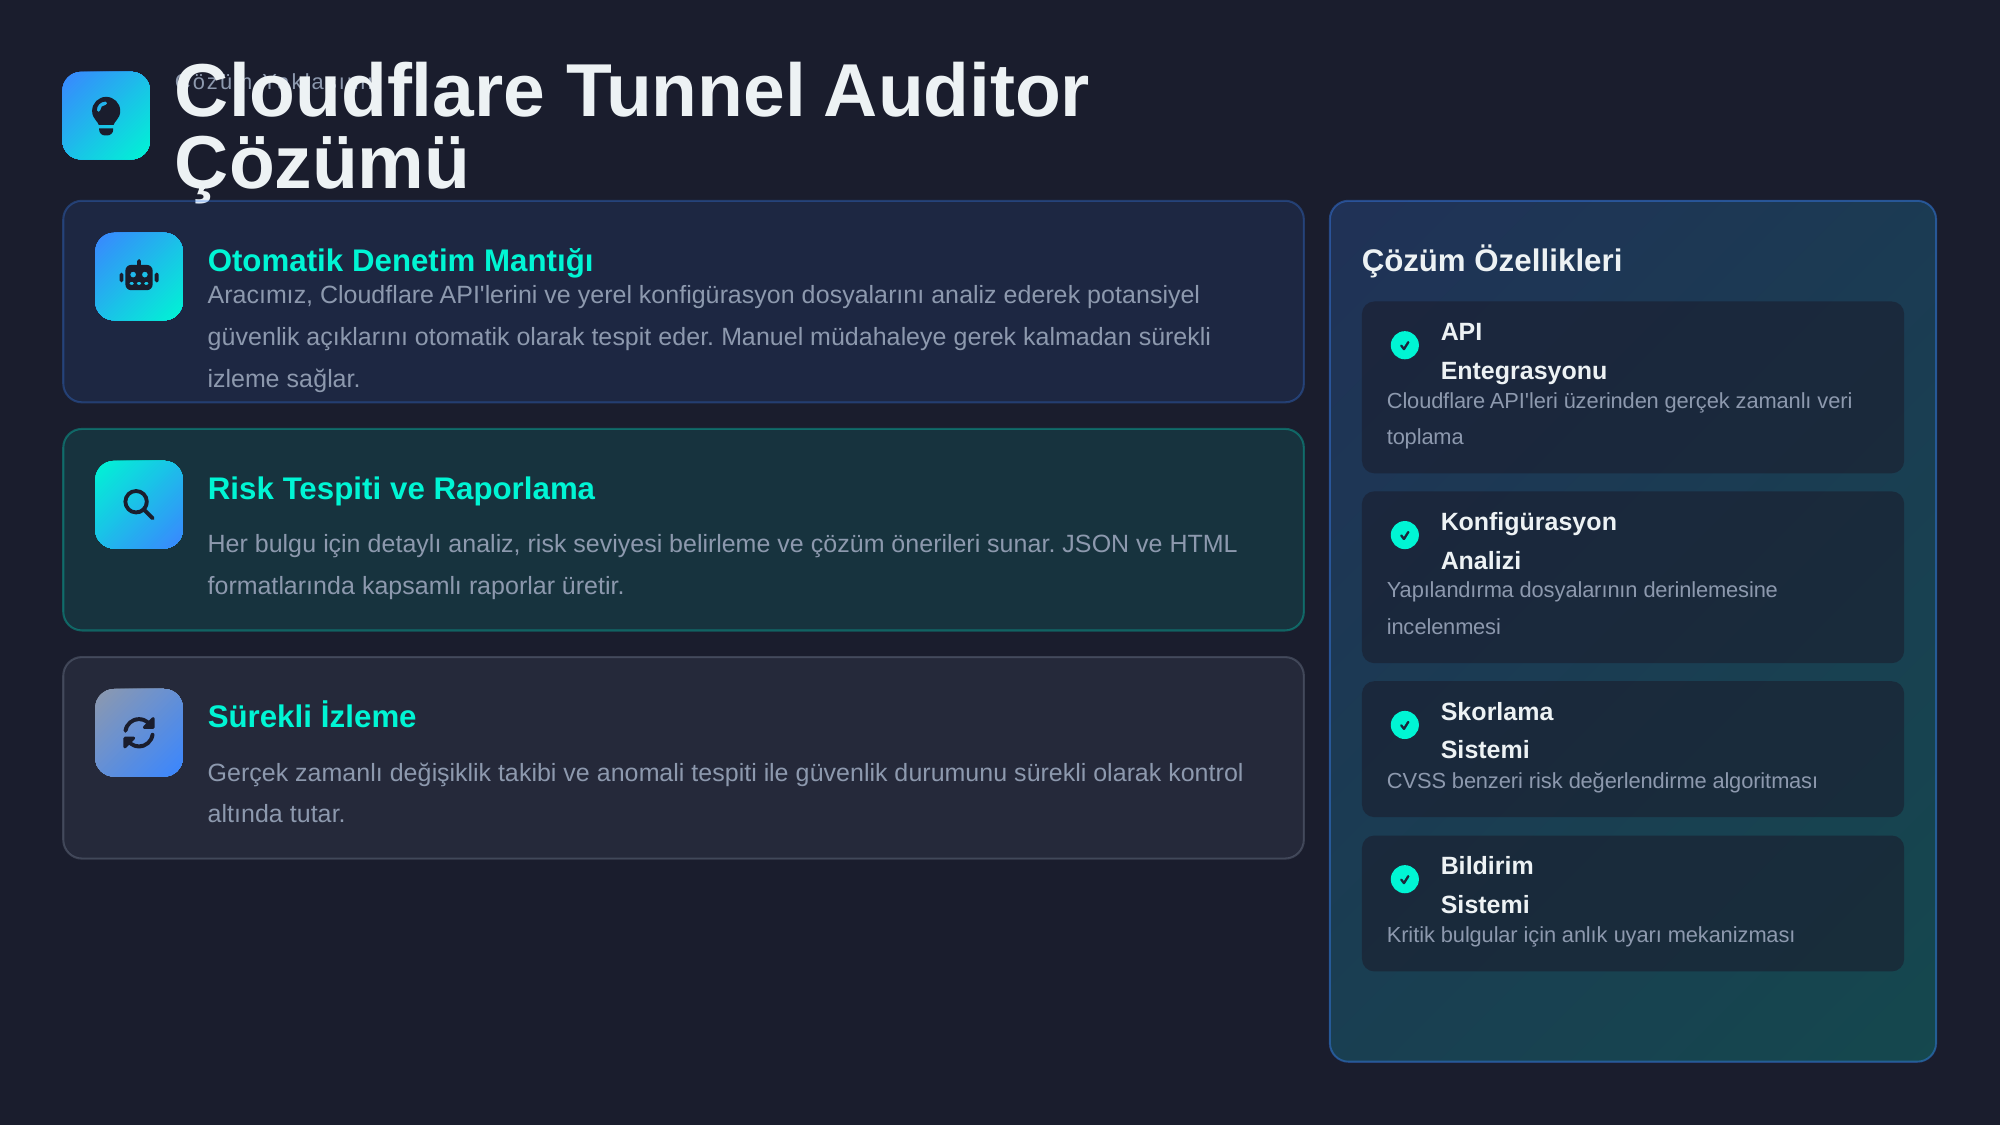

Çözüm Yaklaşımı

Cloudflare Tunnel Auditor Çözümü

Otomatik Denetim Mantığı
Çözüm Özellikleri

Aracımız, Cloudflare API'lerini ve yerel konfigürasyon dosyalarını analiz ederek potansiyel güvenlik açıklarını otomatik olarak tespit eder. Manuel müdahaleye gerek kalmadan sürekli izleme sağlar.

API Entegrasyonu

Cloudflare API'leri üzerinden gerçek zamanlı veri toplama

Risk Tespiti ve Raporlama

Konfigürasyon Analizi
Her bulgu için detaylı analiz, risk seviyesi belirleme ve çözüm önerileri sunar. JSON ve HTML formatlarında kapsamlı raporlar üretir.

Yapılandırma dosyalarının derinlemesine incelenmesi

Sürekli İzleme
Skorlama Sistemi

Gerçek zamanlı değişiklik takibi ve anomali tespiti ile güvenlik durumunu sürekli olarak kontrol altında tutar.
CVSS benzeri risk değerlendirme algoritması

Bildirim Sistemi

Kritik bulgular için anlık uyarı mekanizması